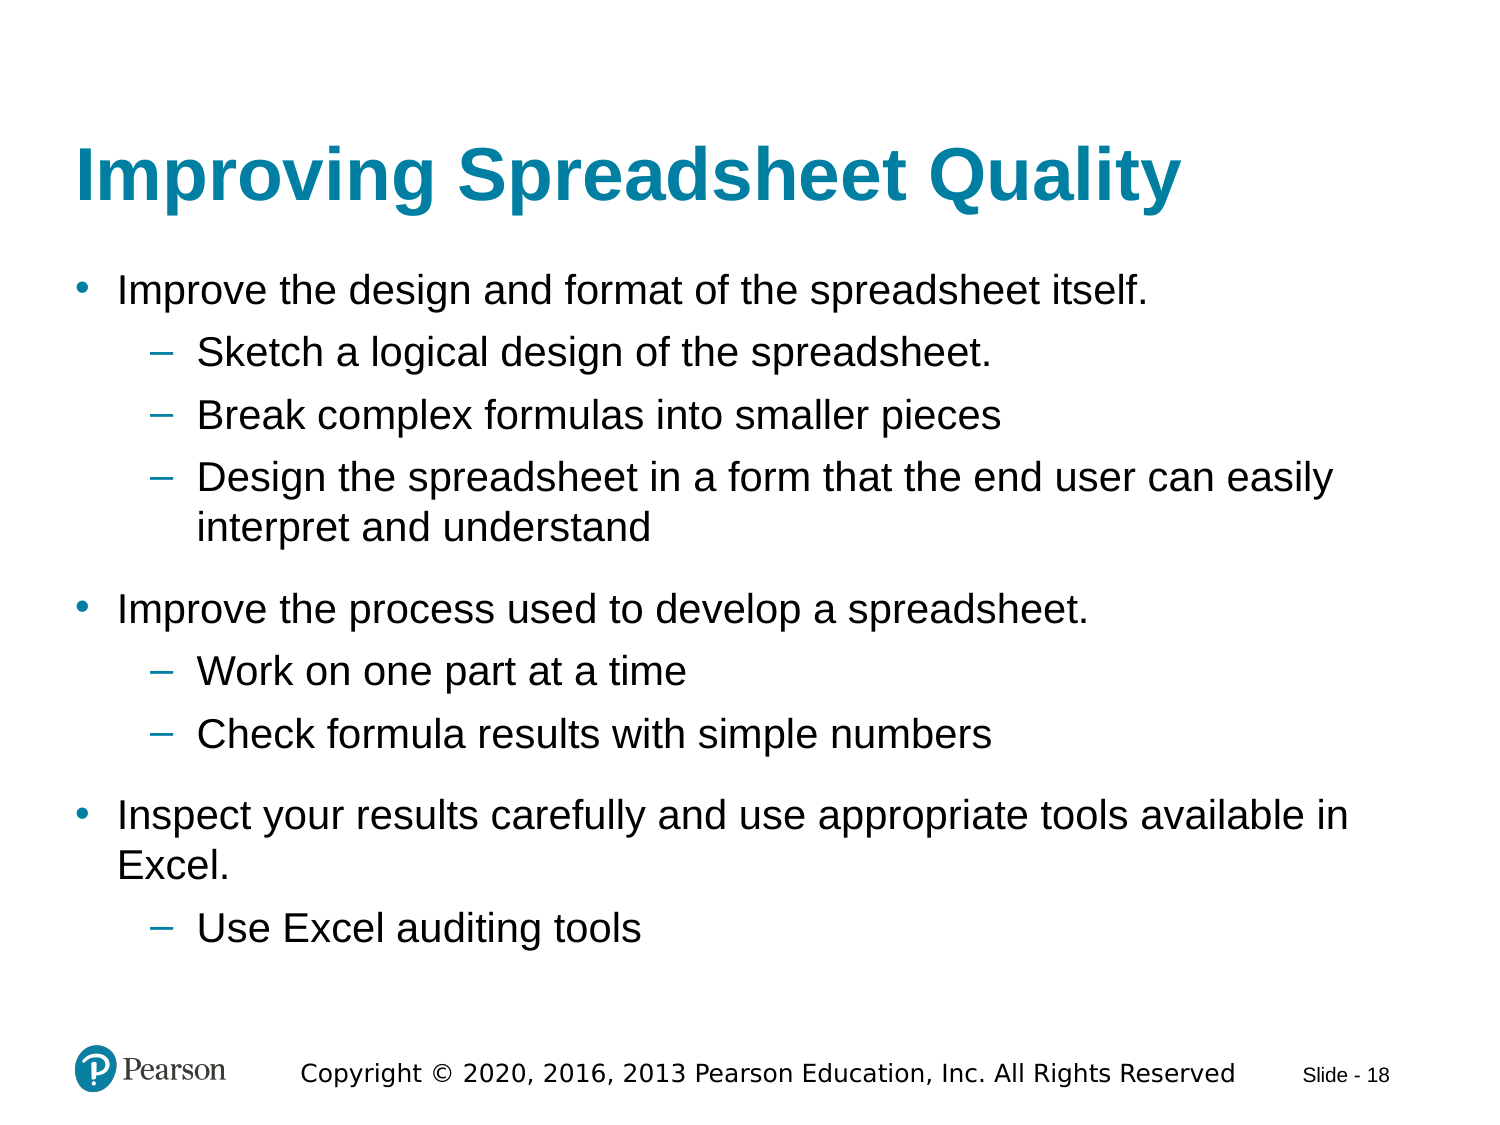

# Improving Spreadsheet Quality
Improve the design and format of the spreadsheet itself.
Sketch a logical design of the spreadsheet.
Break complex formulas into smaller pieces
Design the spreadsheet in a form that the end user can easily interpret and understand
Improve the process used to develop a spreadsheet.
Work on one part at a time
Check formula results with simple numbers
Inspect your results carefully and use appropriate tools available in Excel.
Use Excel auditing tools